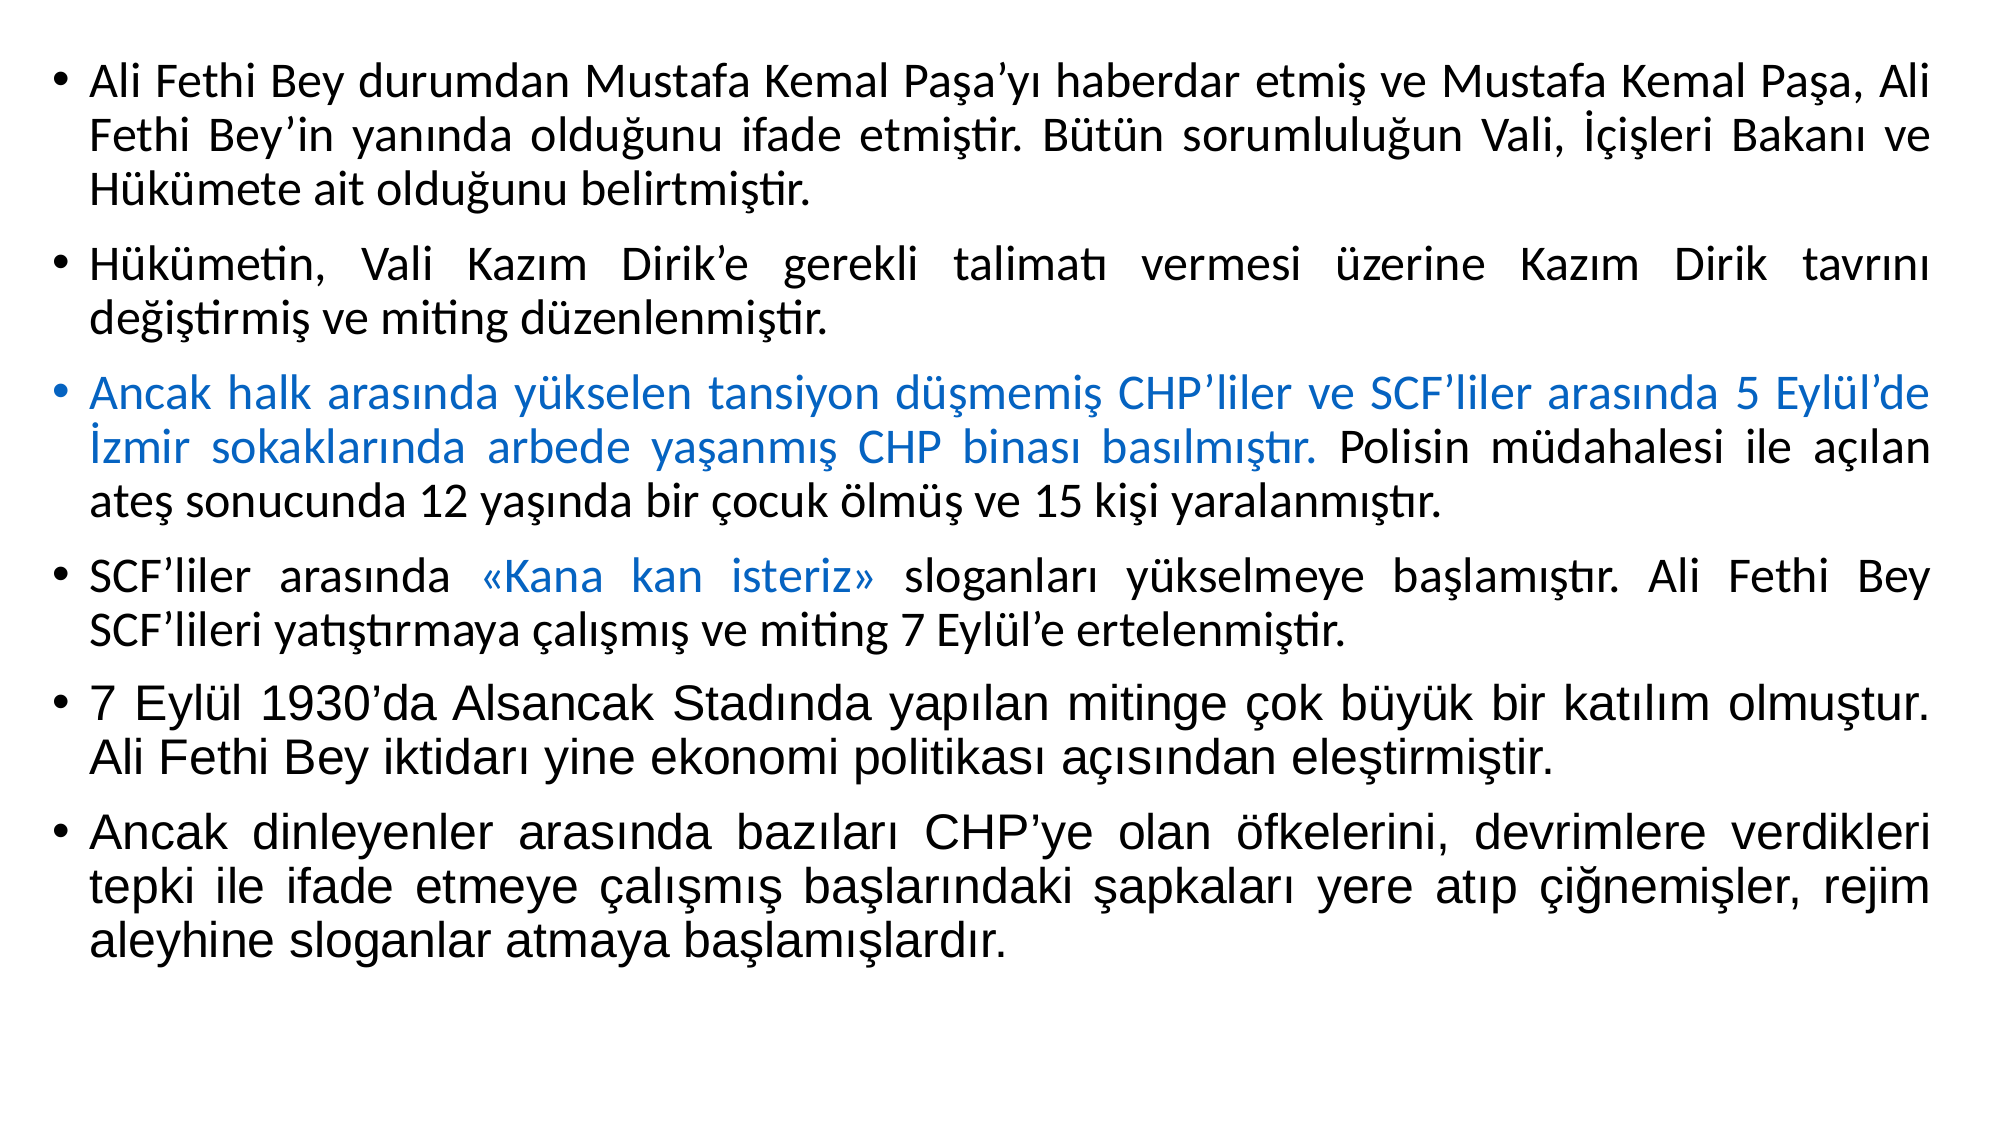

Ali Fethi Bey durumdan Mustafa Kemal Paşa’yı haberdar etmiş ve Mustafa Kemal Paşa, Ali Fethi Bey’in yanında olduğunu ifade etmiştir. Bütün sorumluluğun Vali, İçişleri Bakanı ve Hükümete ait olduğunu belirtmiştir.
Hükümetin, Vali Kazım Dirik’e gerekli talimatı vermesi üzerine Kazım Dirik tavrını değiştirmiş ve miting düzenlenmiştir.
Ancak halk arasında yükselen tansiyon düşmemiş CHP’liler ve SCF’liler arasında 5 Eylül’de İzmir sokaklarında arbede yaşanmış CHP binası basılmıştır. Polisin müdahalesi ile açılan ateş sonucunda 12 yaşında bir çocuk ölmüş ve 15 kişi yaralanmıştır.
SCF’liler arasında «Kana kan isteriz» sloganları yükselmeye başlamıştır. Ali Fethi Bey SCF’lileri yatıştırmaya çalışmış ve miting 7 Eylül’e ertelenmiştir.
7 Eylül 1930’da Alsancak Stadında yapılan mitinge çok büyük bir katılım olmuştur. Ali Fethi Bey iktidarı yine ekonomi politikası açısından eleştirmiştir.
Ancak dinleyenler arasında bazıları CHP’ye olan öfkelerini, devrimlere verdikleri tepki ile ifade etmeye çalışmış başlarındaki şapkaları yere atıp çiğnemişler, rejim aleyhine sloganlar atmaya başlamışlardır.